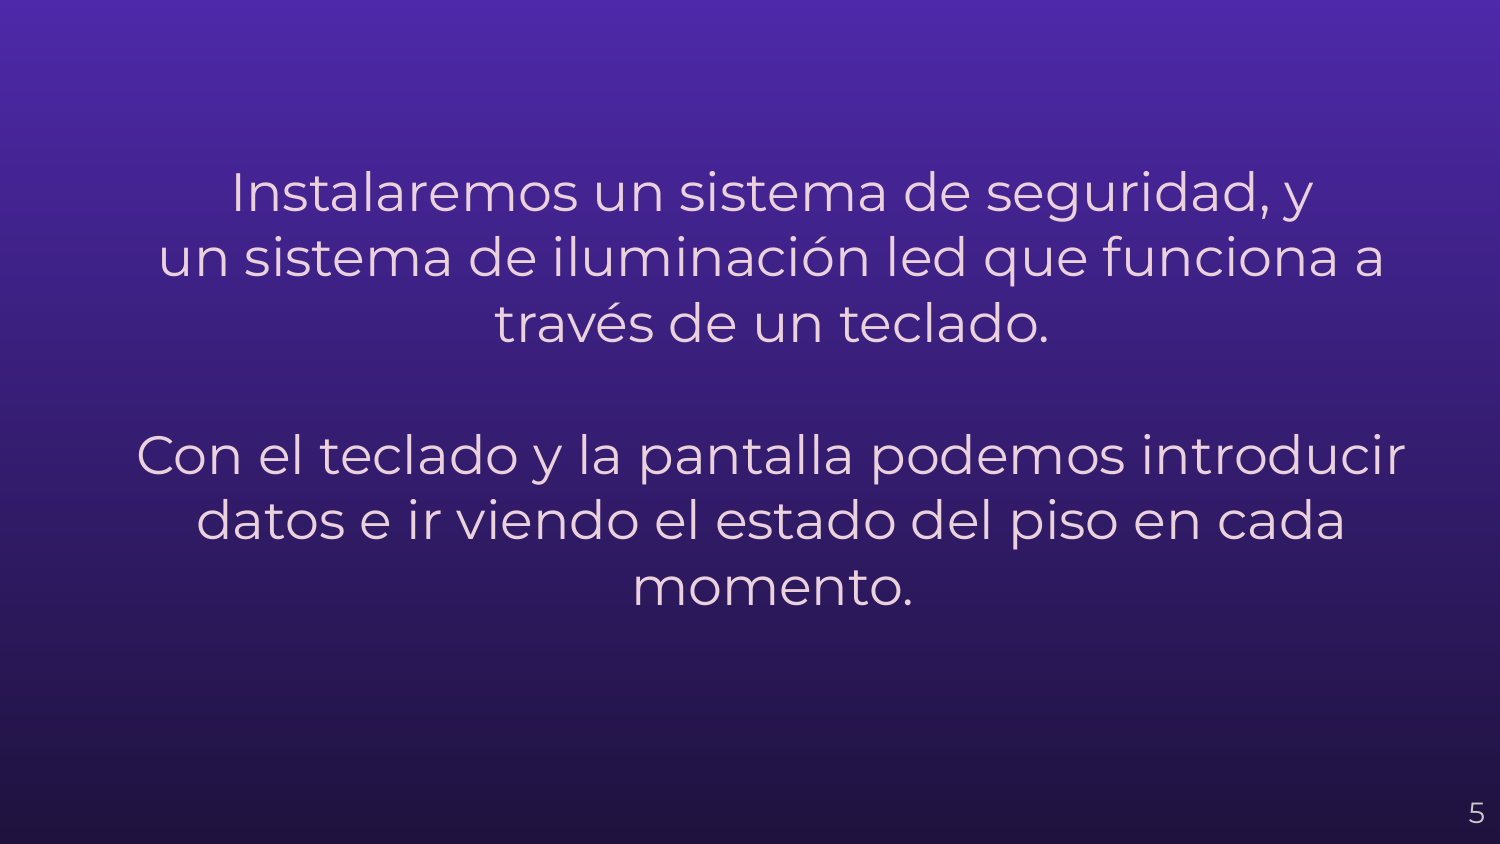

Instalaremos un sistema de seguridad, y
un sistema de iluminación led que funciona a través de un teclado.

Con el teclado y la pantalla podemos introducir datos e ir viendo el estado del piso en cada momento.

5